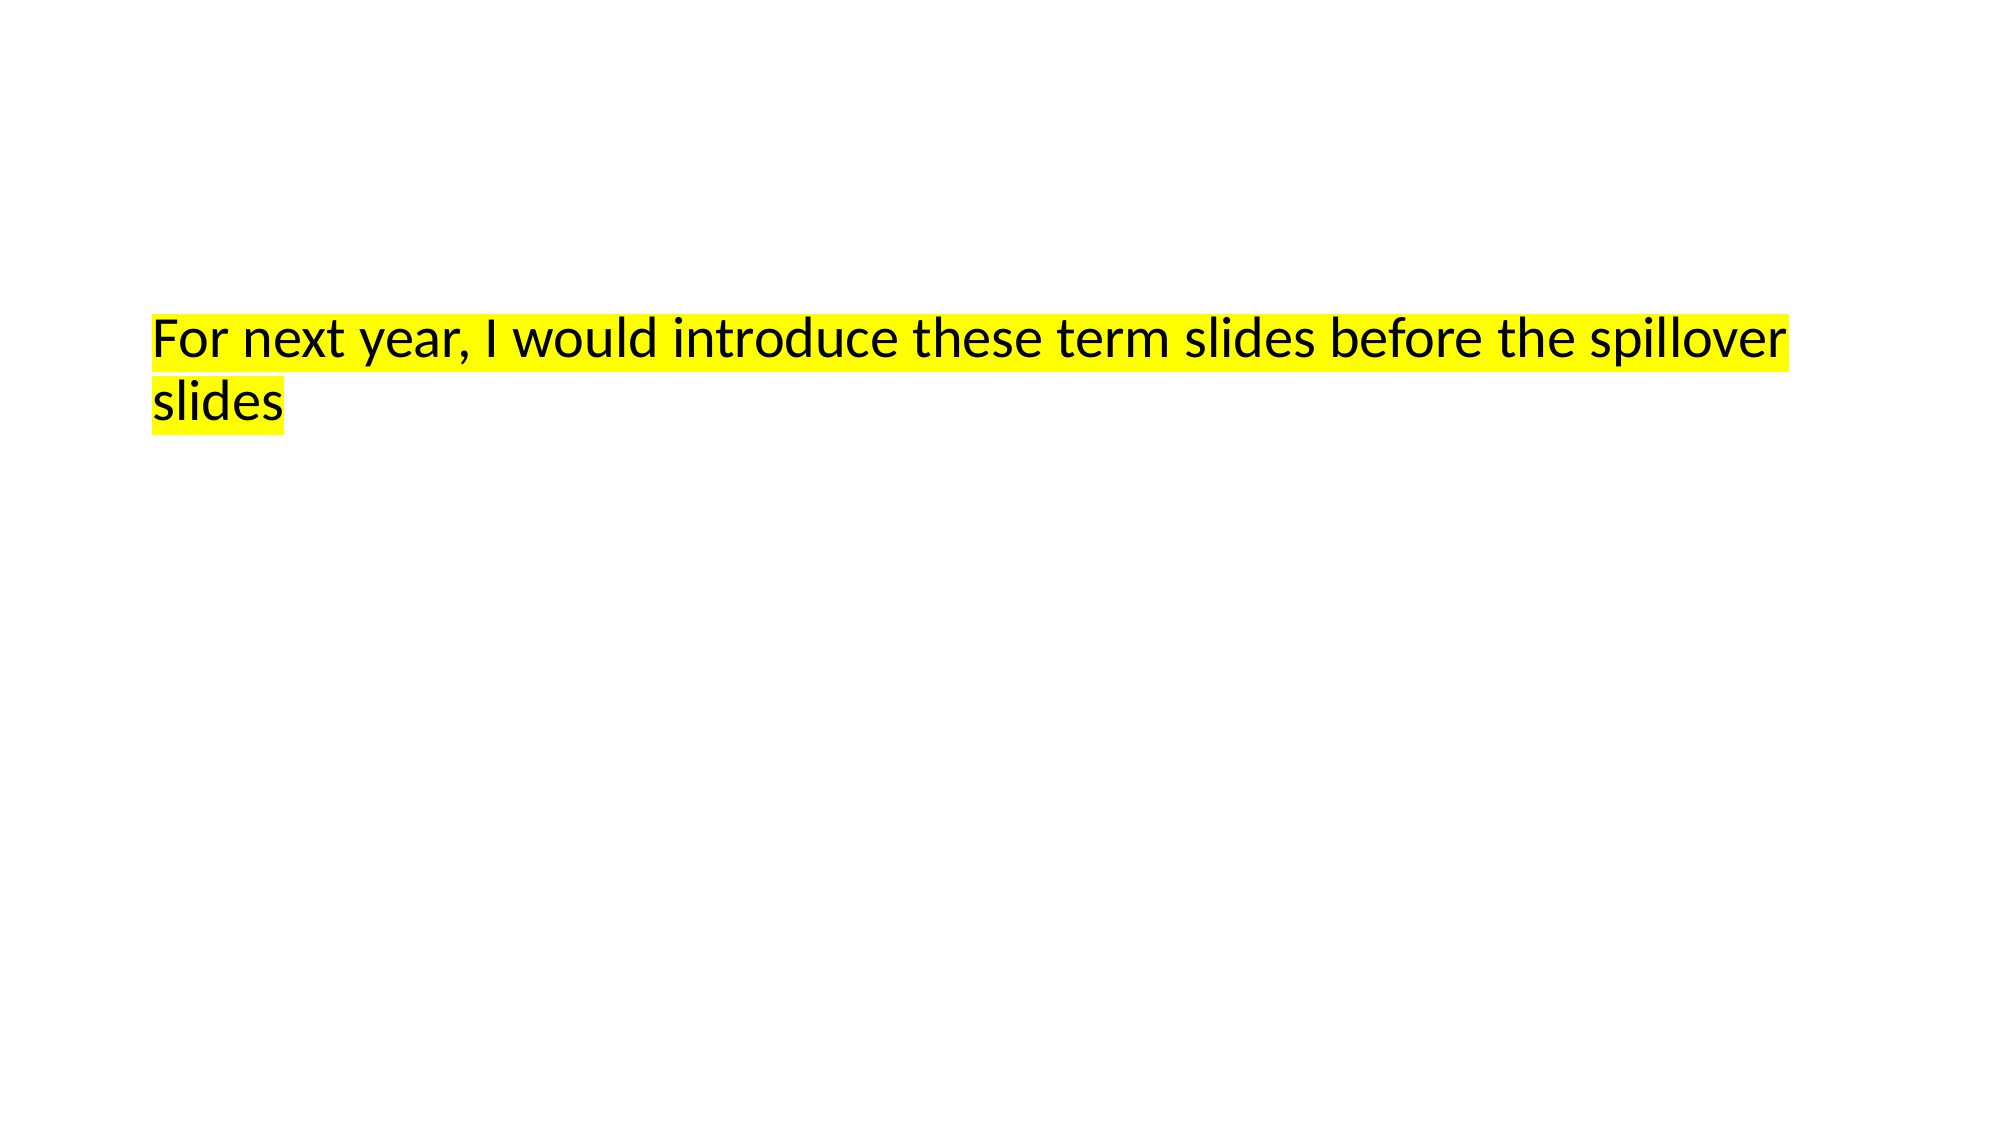

#
For next year, I would introduce these term slides before the spillover slides